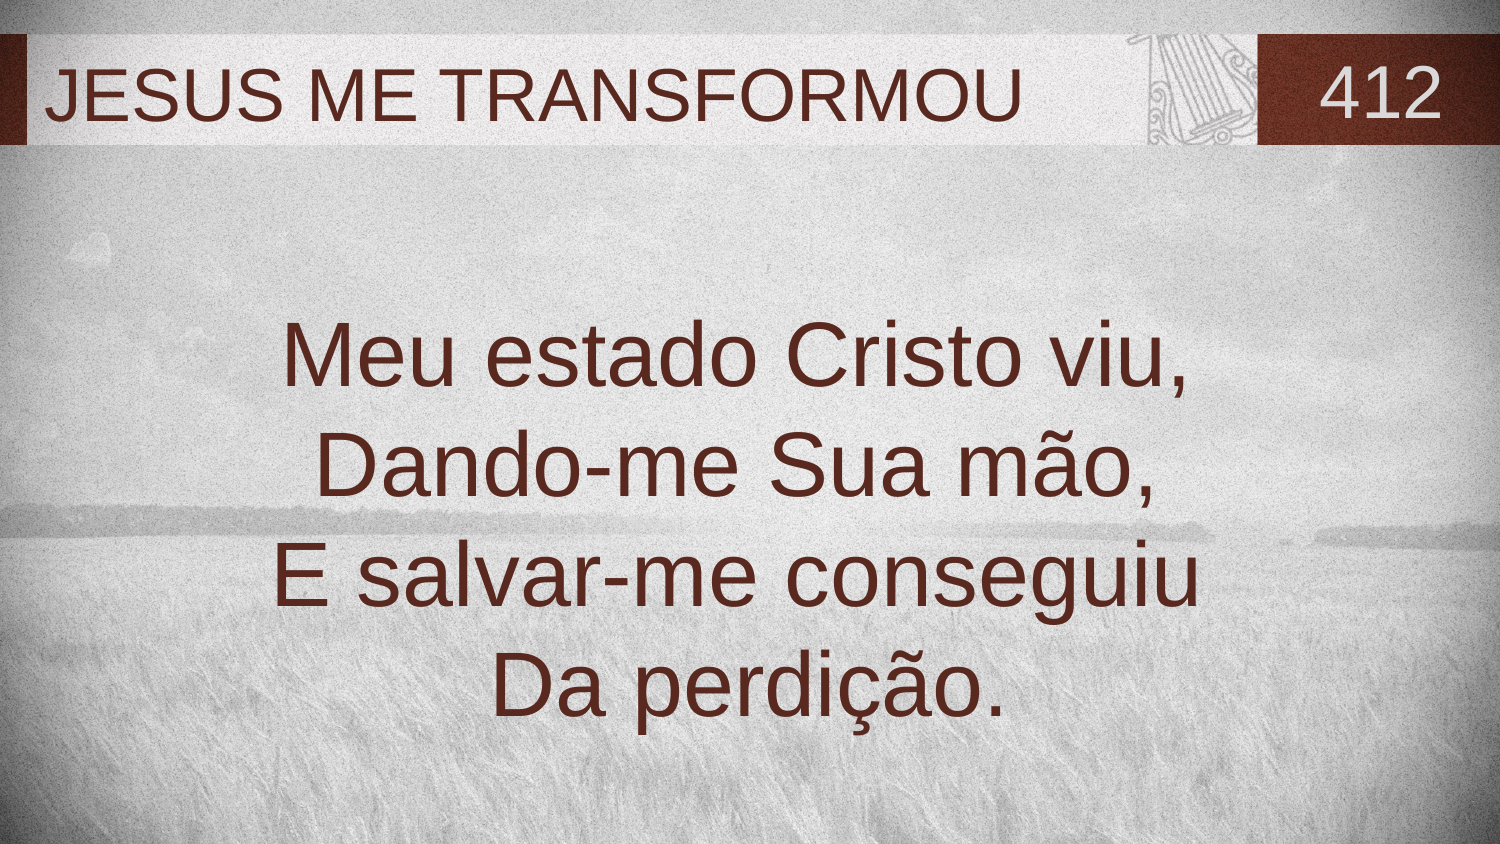

# JESUS ME TRANSFORMOU
412
Meu estado Cristo viu,
Dando-me Sua mão,
E salvar-me conseguiu
Da perdição.